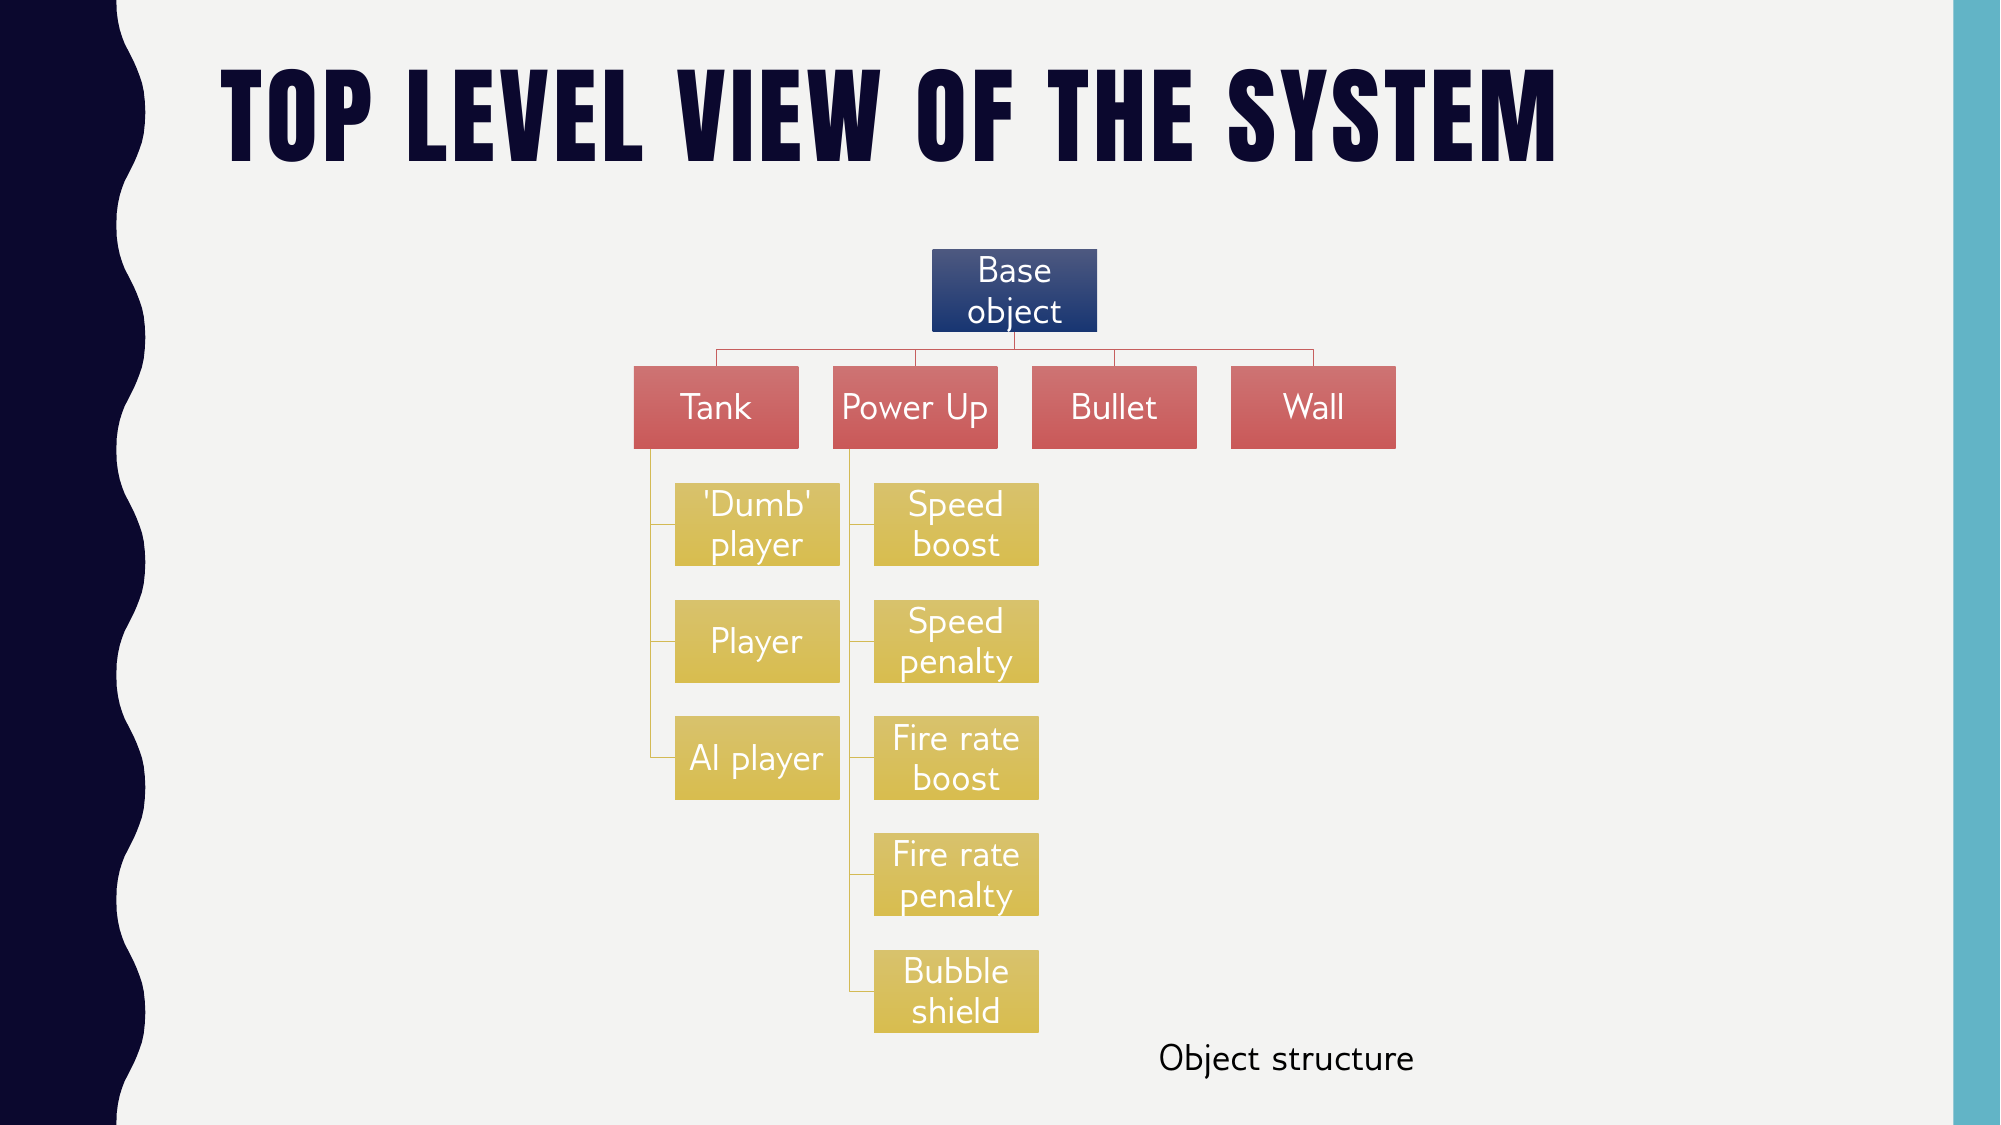

# Top level view of the system
Base object
Tank
'Dumb' player
Player
AI player
Power Up
Speed boost
Speed penalty
Fire rate boost
Fire rate penalty
Bubble shield
Bullet
Wall
Object structure